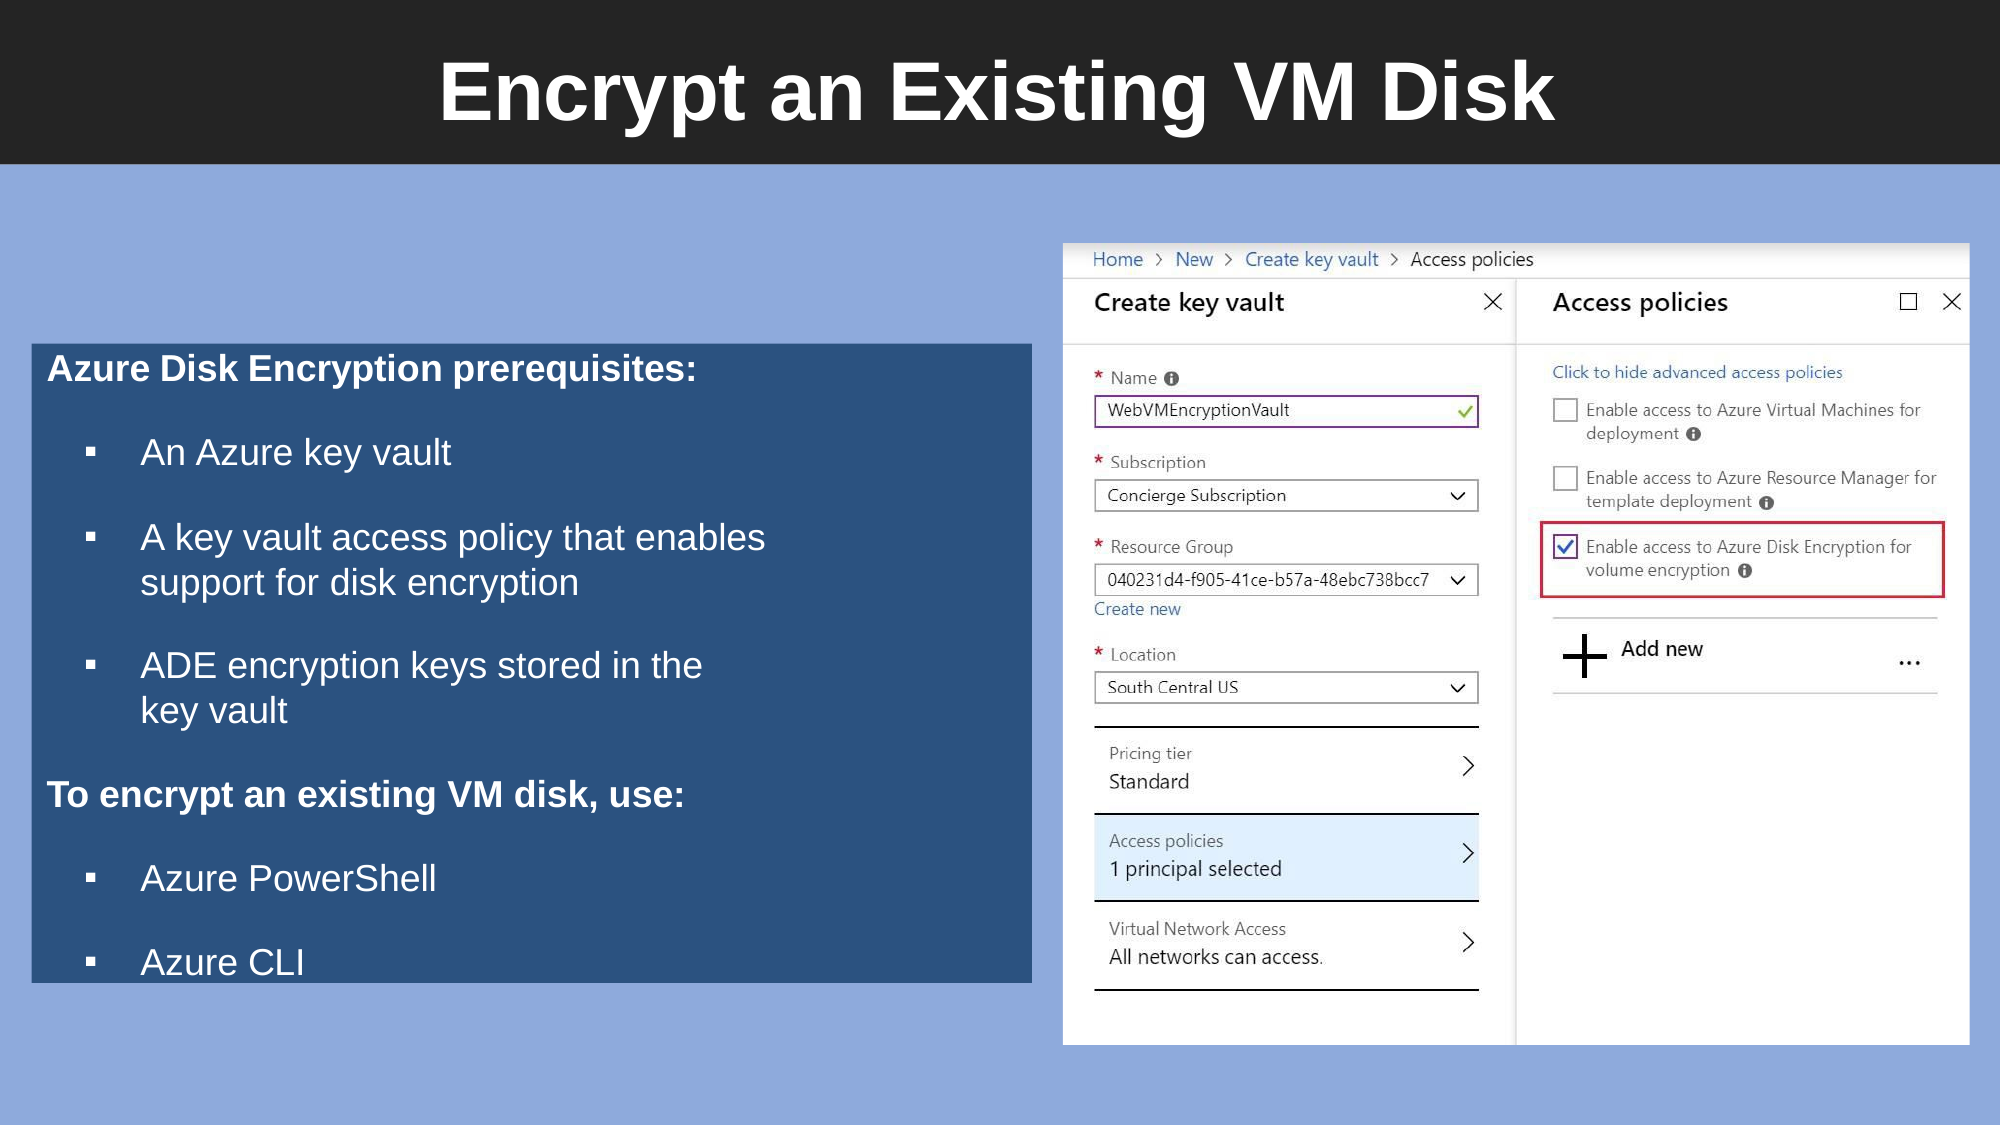

# Encrypt an Existing VM Disk

Azure Disk Encryption prerequisites:

An Azure key vault

A key vault access policy that enables support for disk encryption

ADE encryption keys stored in the key vault

To encrypt an existing VM disk, use:

Azure PowerShell

Azure CLI